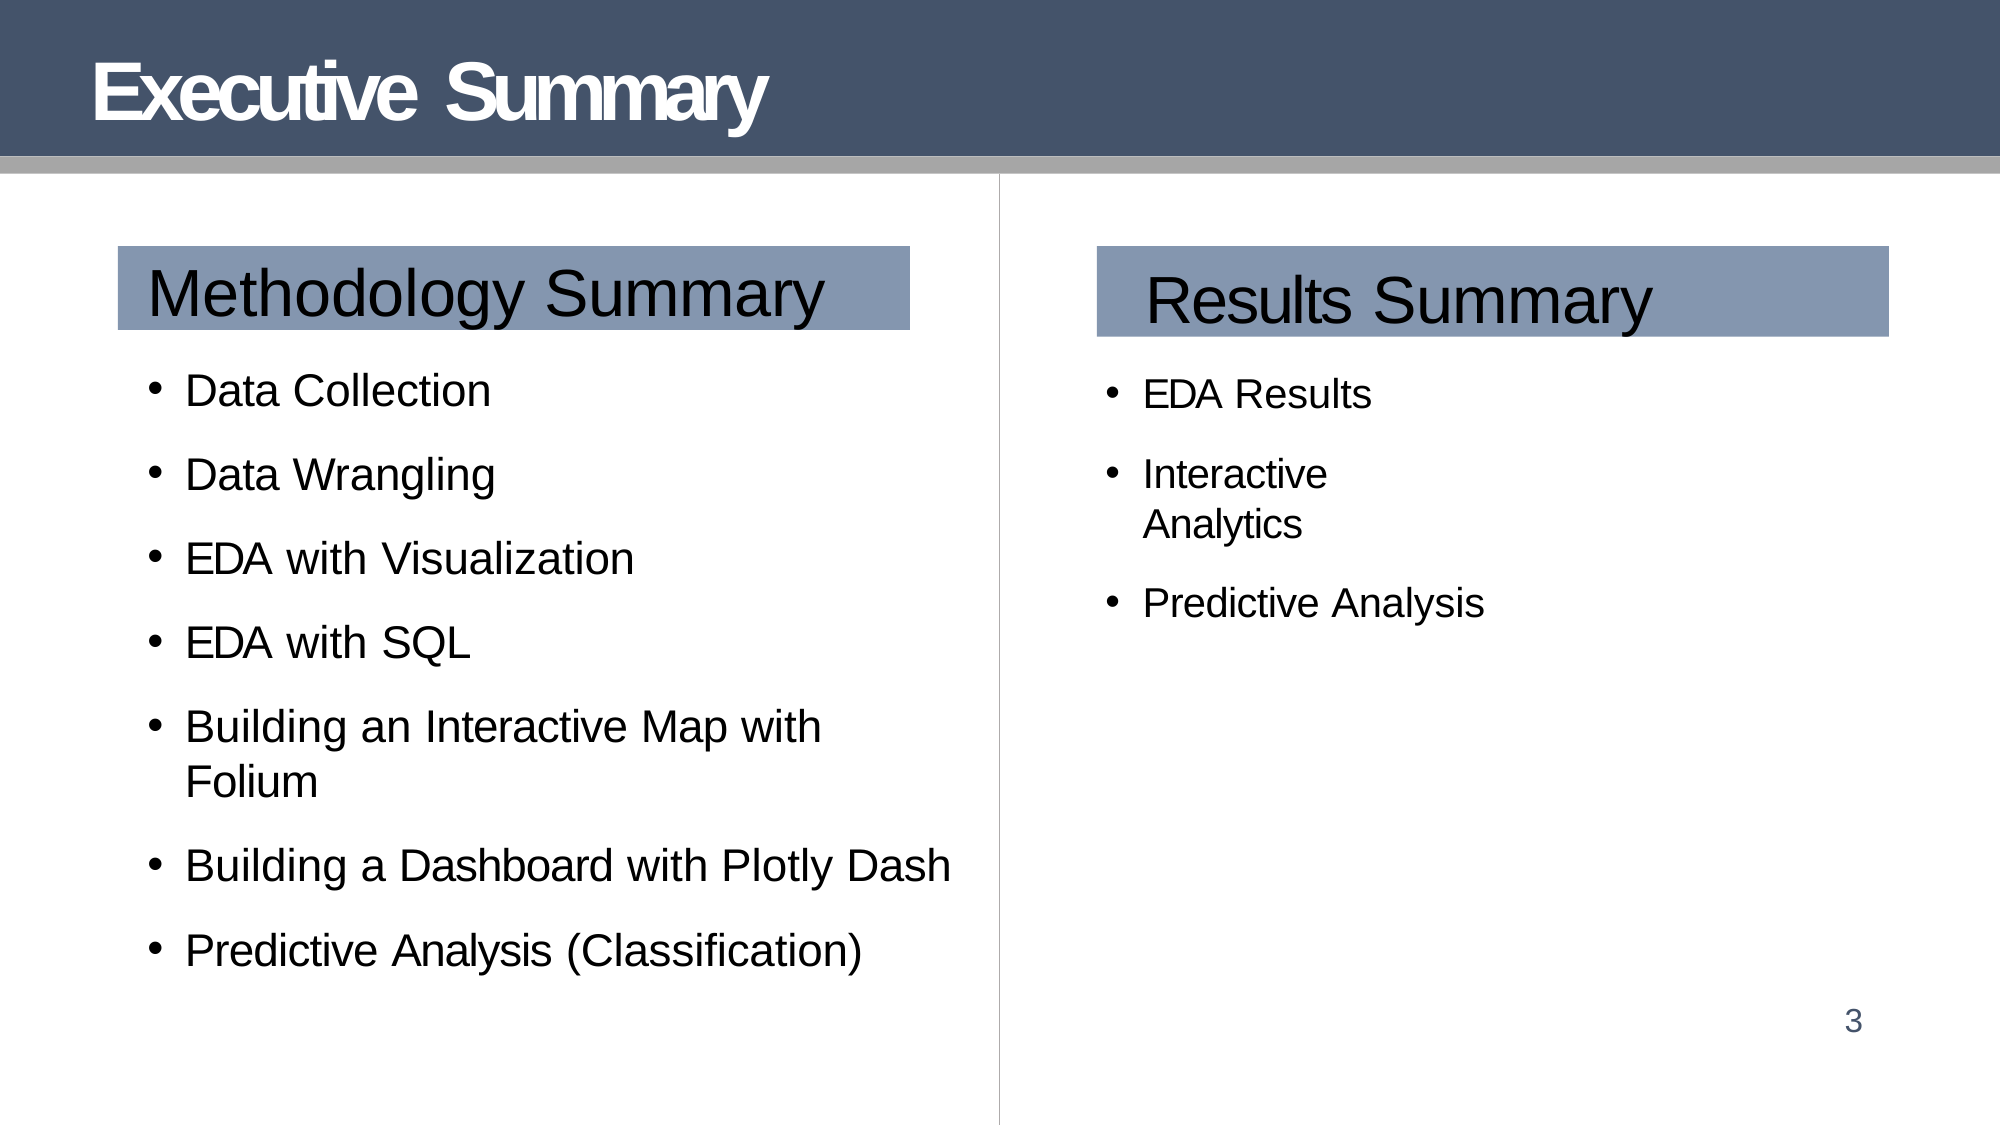

# Executive Summary

Methodology Summary
Results Summary
Data Collection
Data Wrangling
EDA with Visualization
EDA with SQL
Building an Interactive Map with Folium
Building a Dashboard with Plotly Dash
Predictive Analysis (Classification)
EDA Results
Interactive Analytics
Predictive Analysis
3